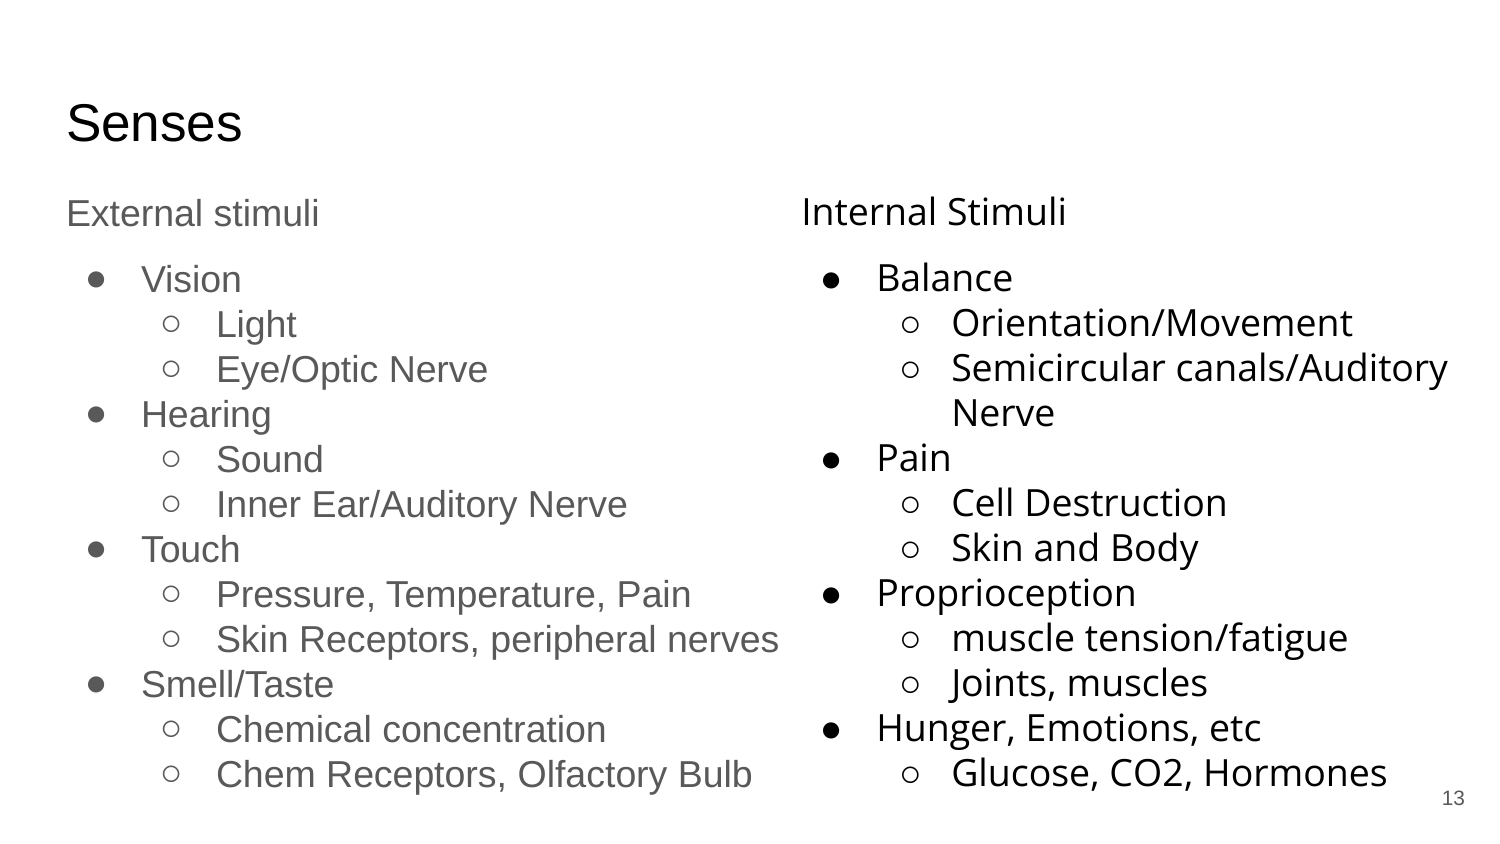

# Senses
Internal Stimuli
Balance
Orientation/Movement
Semicircular canals/Auditory Nerve
Pain
Cell Destruction
Skin and Body
Proprioception
muscle tension/fatigue
Joints, muscles
Hunger, Emotions, etc
Glucose, CO2, Hormones
External stimuli
Vision
Light
Eye/Optic Nerve
Hearing
Sound
Inner Ear/Auditory Nerve
Touch
Pressure, Temperature, Pain
Skin Receptors, peripheral nerves
Smell/Taste
Chemical concentration
Chem Receptors, Olfactory Bulb
13